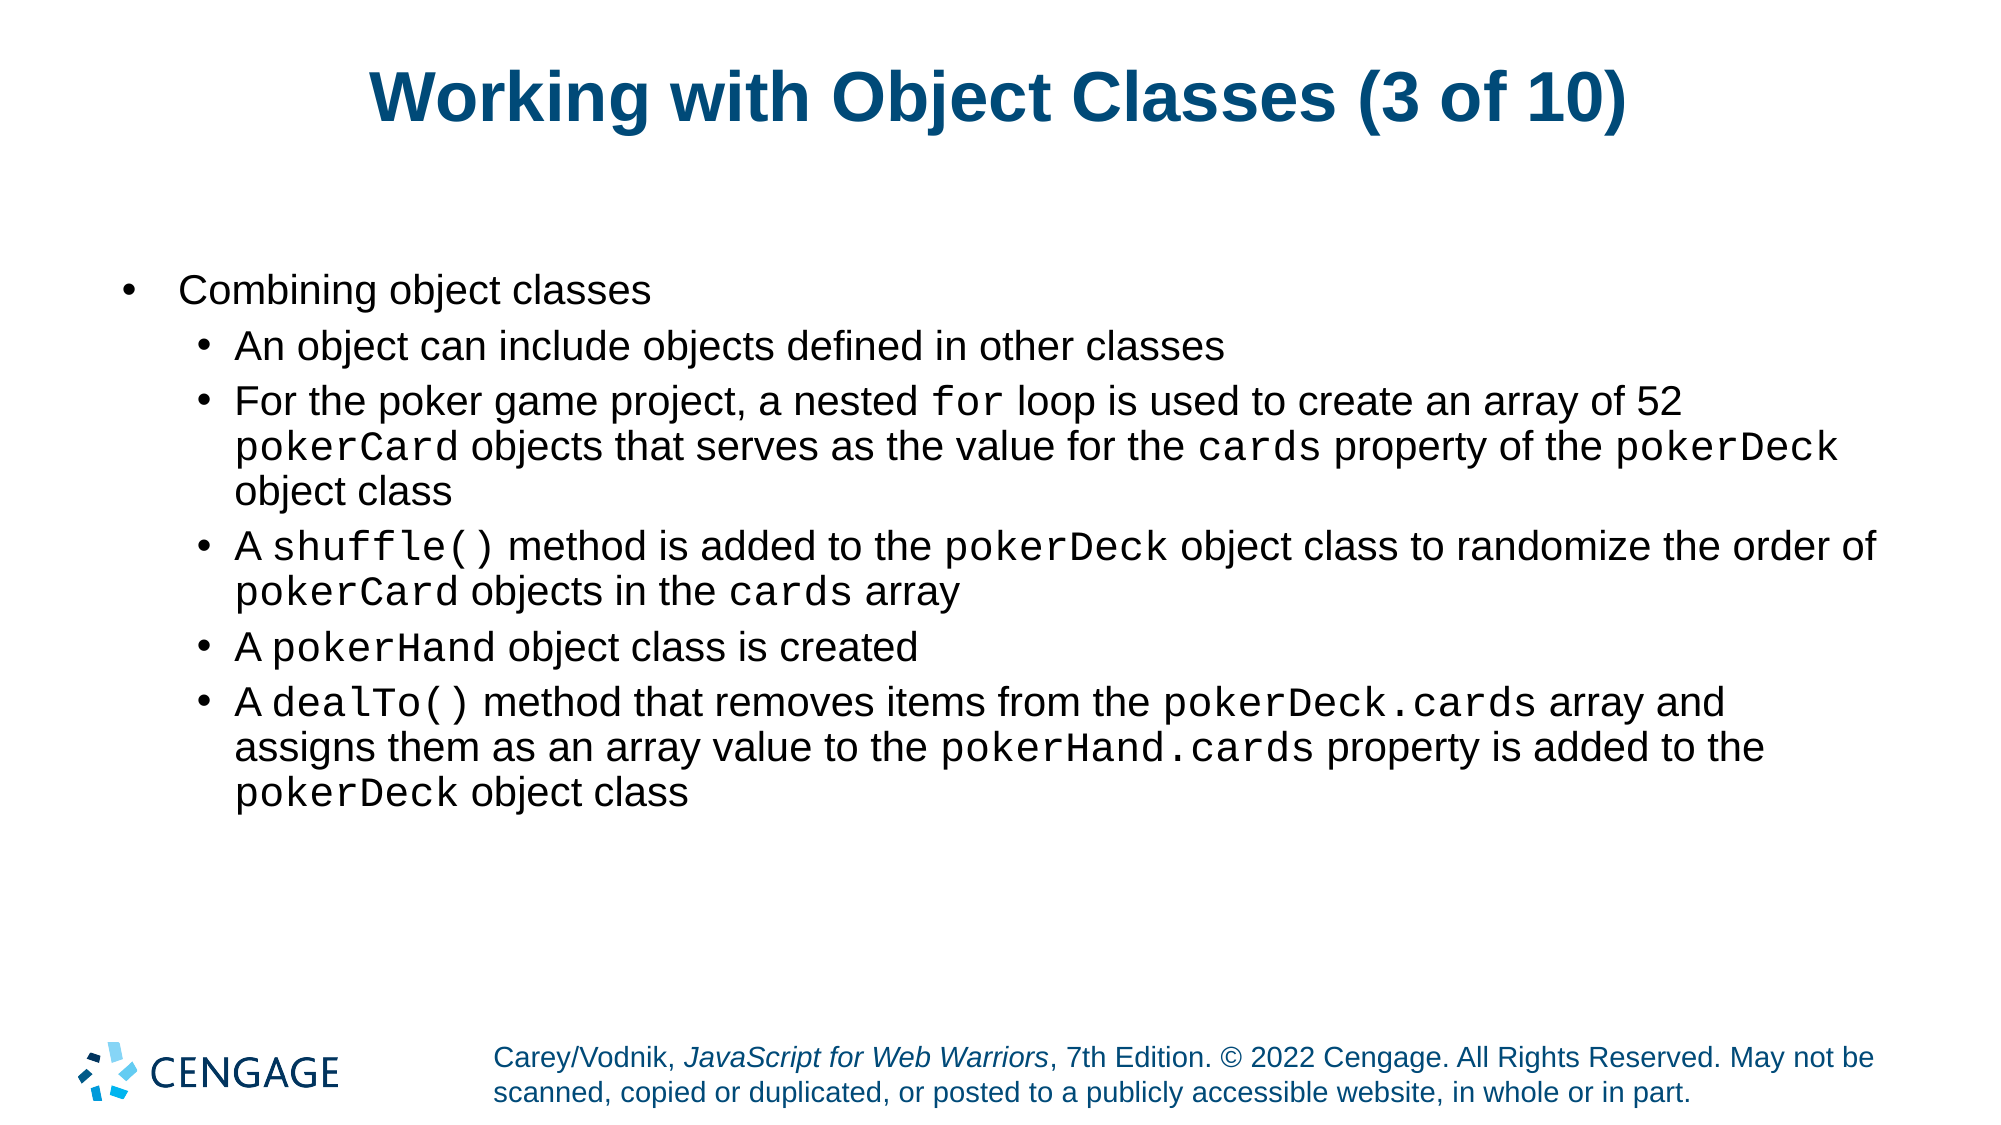

# Working with Object Classes (3 of 10)
Combining object classes
An object can include objects defined in other classes
For the poker game project, a nested for loop is used to create an array of 52 pokerCard objects that serves as the value for the cards property of the pokerDeck object class
A shuffle() method is added to the pokerDeck object class to randomize the order of pokerCard objects in the cards array
A pokerHand object class is created
A dealTo() method that removes items from the pokerDeck.cards array and assigns them as an array value to the pokerHand.cards property is added to the pokerDeck object class